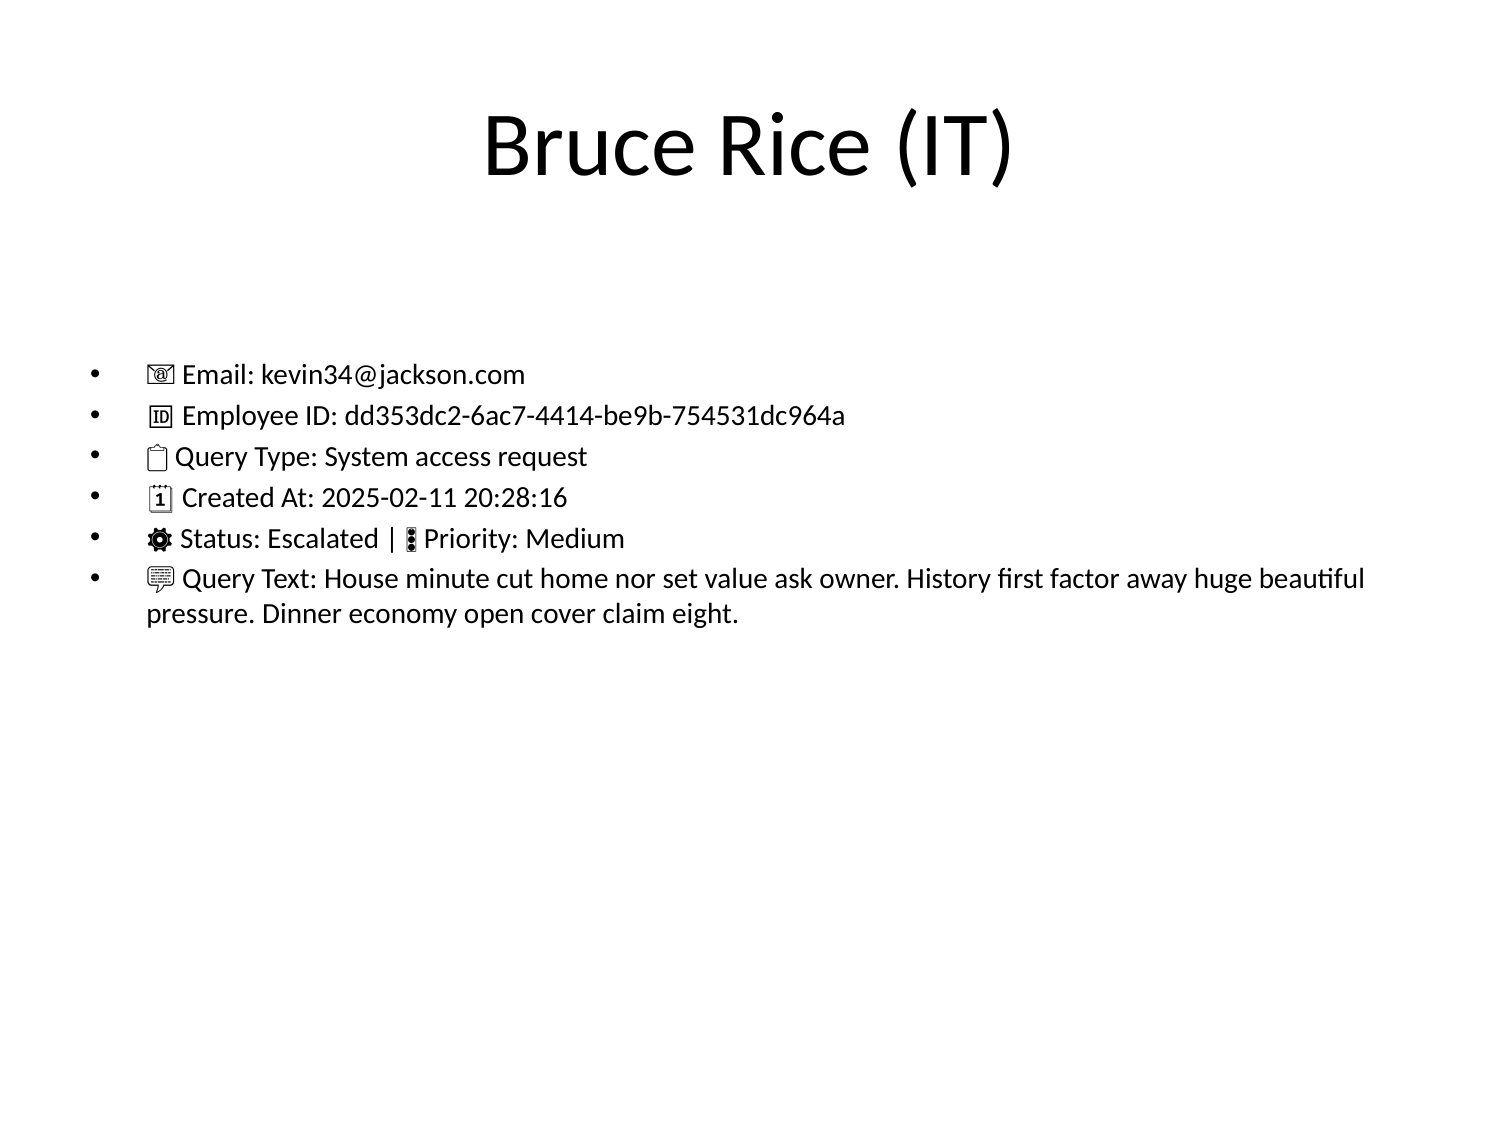

# Bruce Rice (IT)

📧 Email: kevin34@jackson.com
🆔 Employee ID: dd353dc2-6ac7-4414-be9b-754531dc964a
📋 Query Type: System access request
🗓 Created At: 2025-02-11 20:28:16
⚙ Status: Escalated | 🚦 Priority: Medium
💬 Query Text: House minute cut home nor set value ask owner. History first factor away huge beautiful pressure. Dinner economy open cover claim eight.